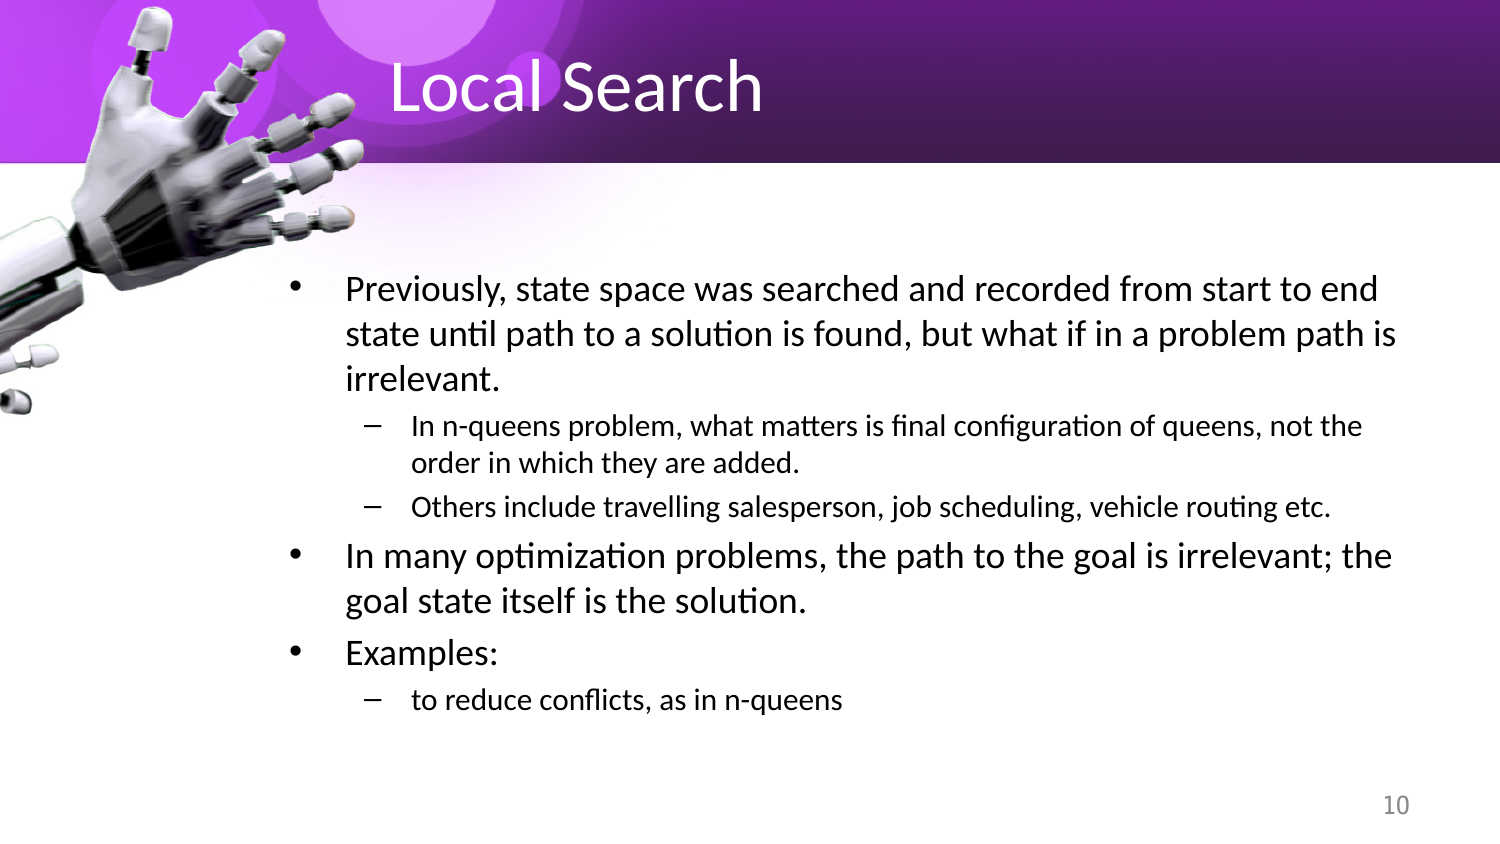

# Local Search
Previously, state space was searched and recorded from start to end state until path to a solution is found, but what if in a problem path is irrelevant.
In n-queens problem, what matters is final configuration of queens, not the order in which they are added.
Others include travelling salesperson, job scheduling, vehicle routing etc.
In many optimization problems, the path to the goal is irrelevant; the goal state itself is the solution.
Examples:
to reduce conflicts, as in n-queens
10